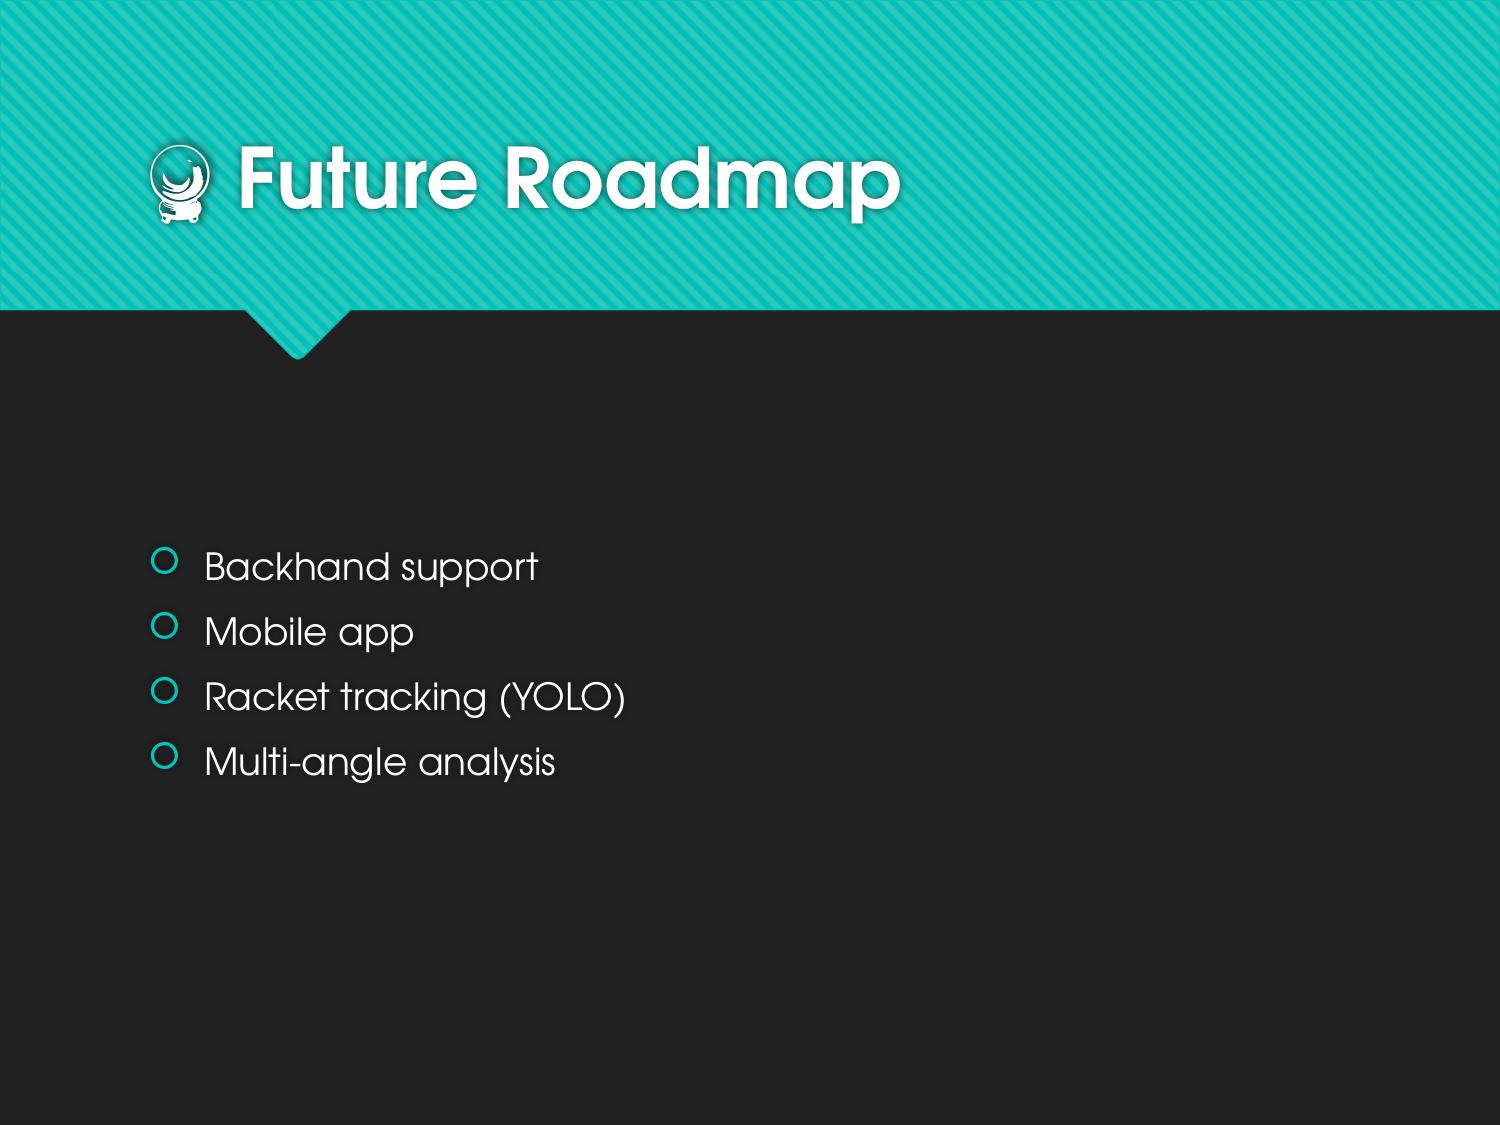

# 🔮 Future Roadmap
Backhand support
Mobile app
Racket tracking (YOLO)
Multi-angle analysis